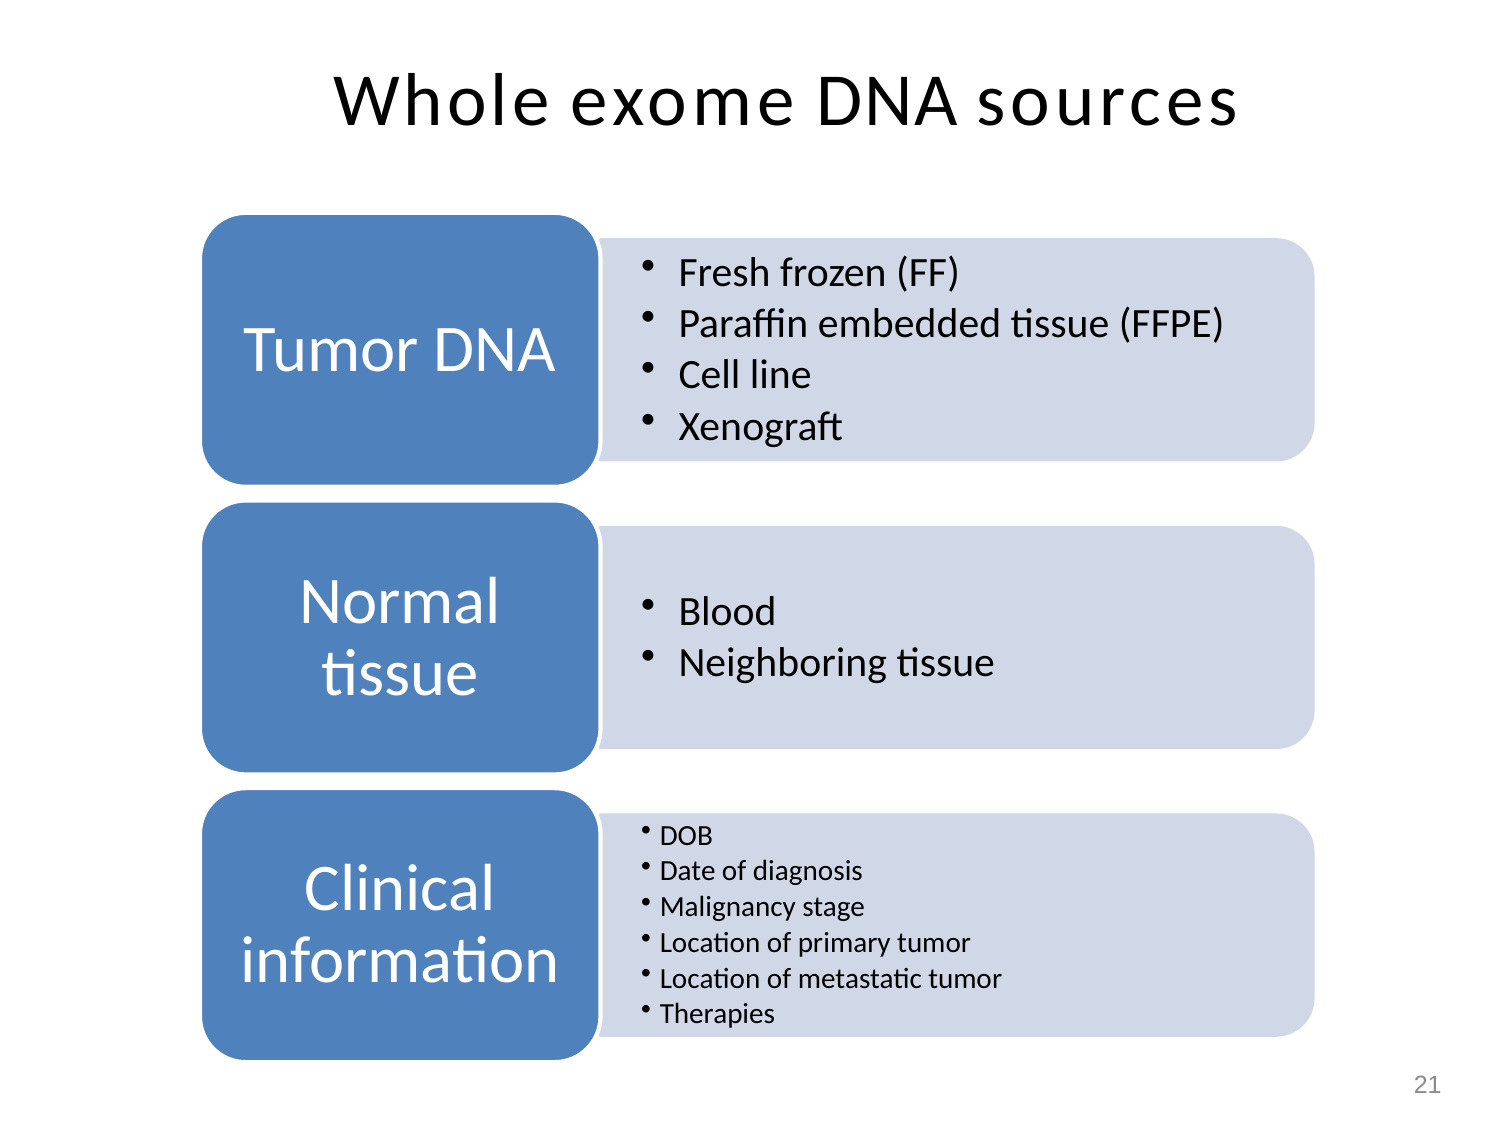

Whole exome DNA sources

Tumor DNA
Fresh frozen (FF)
Paraffin embedded tissue (FFPE)
Cell line
Xenograft
Normal tissue
Blood
Neighboring tissue
Clinical information
DOB
Date of diagnosis
Malignancy stage
Location of primary tumor
Location of metastatic tumor
Therapies
21